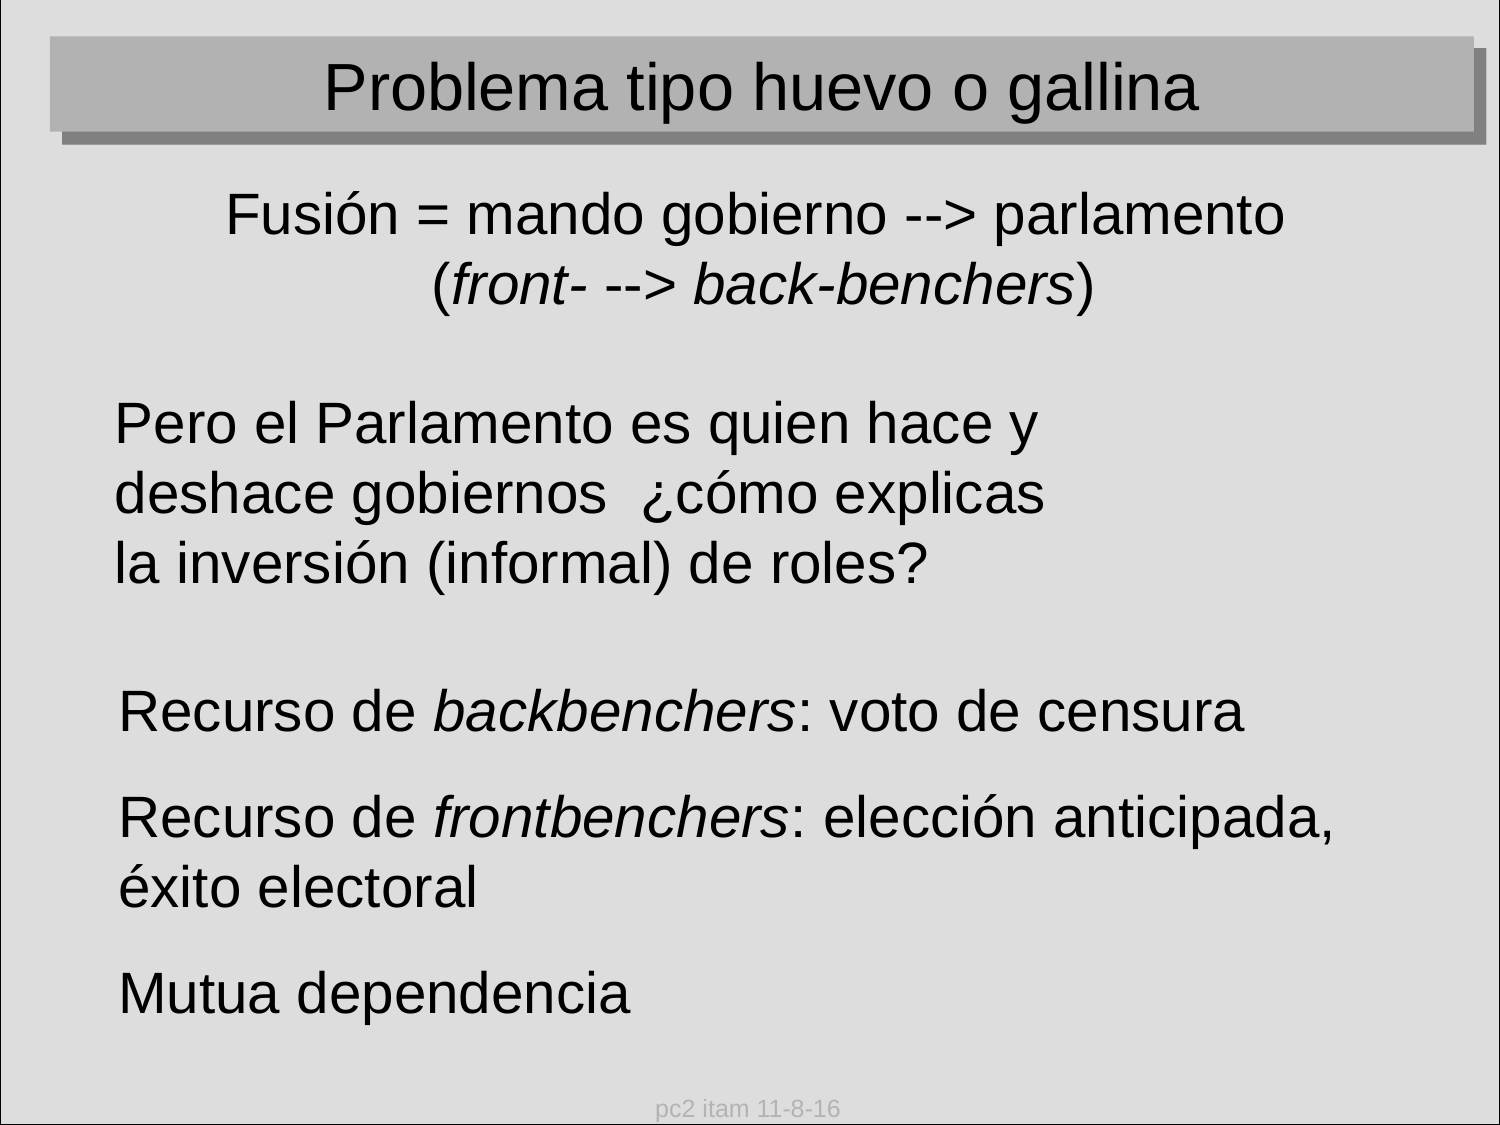

Problema tipo huevo o gallina
Fusión = mando gobierno --> parlamento
 (front- --> back-benchers)
Pero el Parlamento es quien hace y deshace gobiernos  ¿cómo explicas la inversión (informal) de roles?
Recurso de backbenchers: voto de censura
Recurso de frontbenchers: elección anticipada, éxito electoral
Mutua dependencia